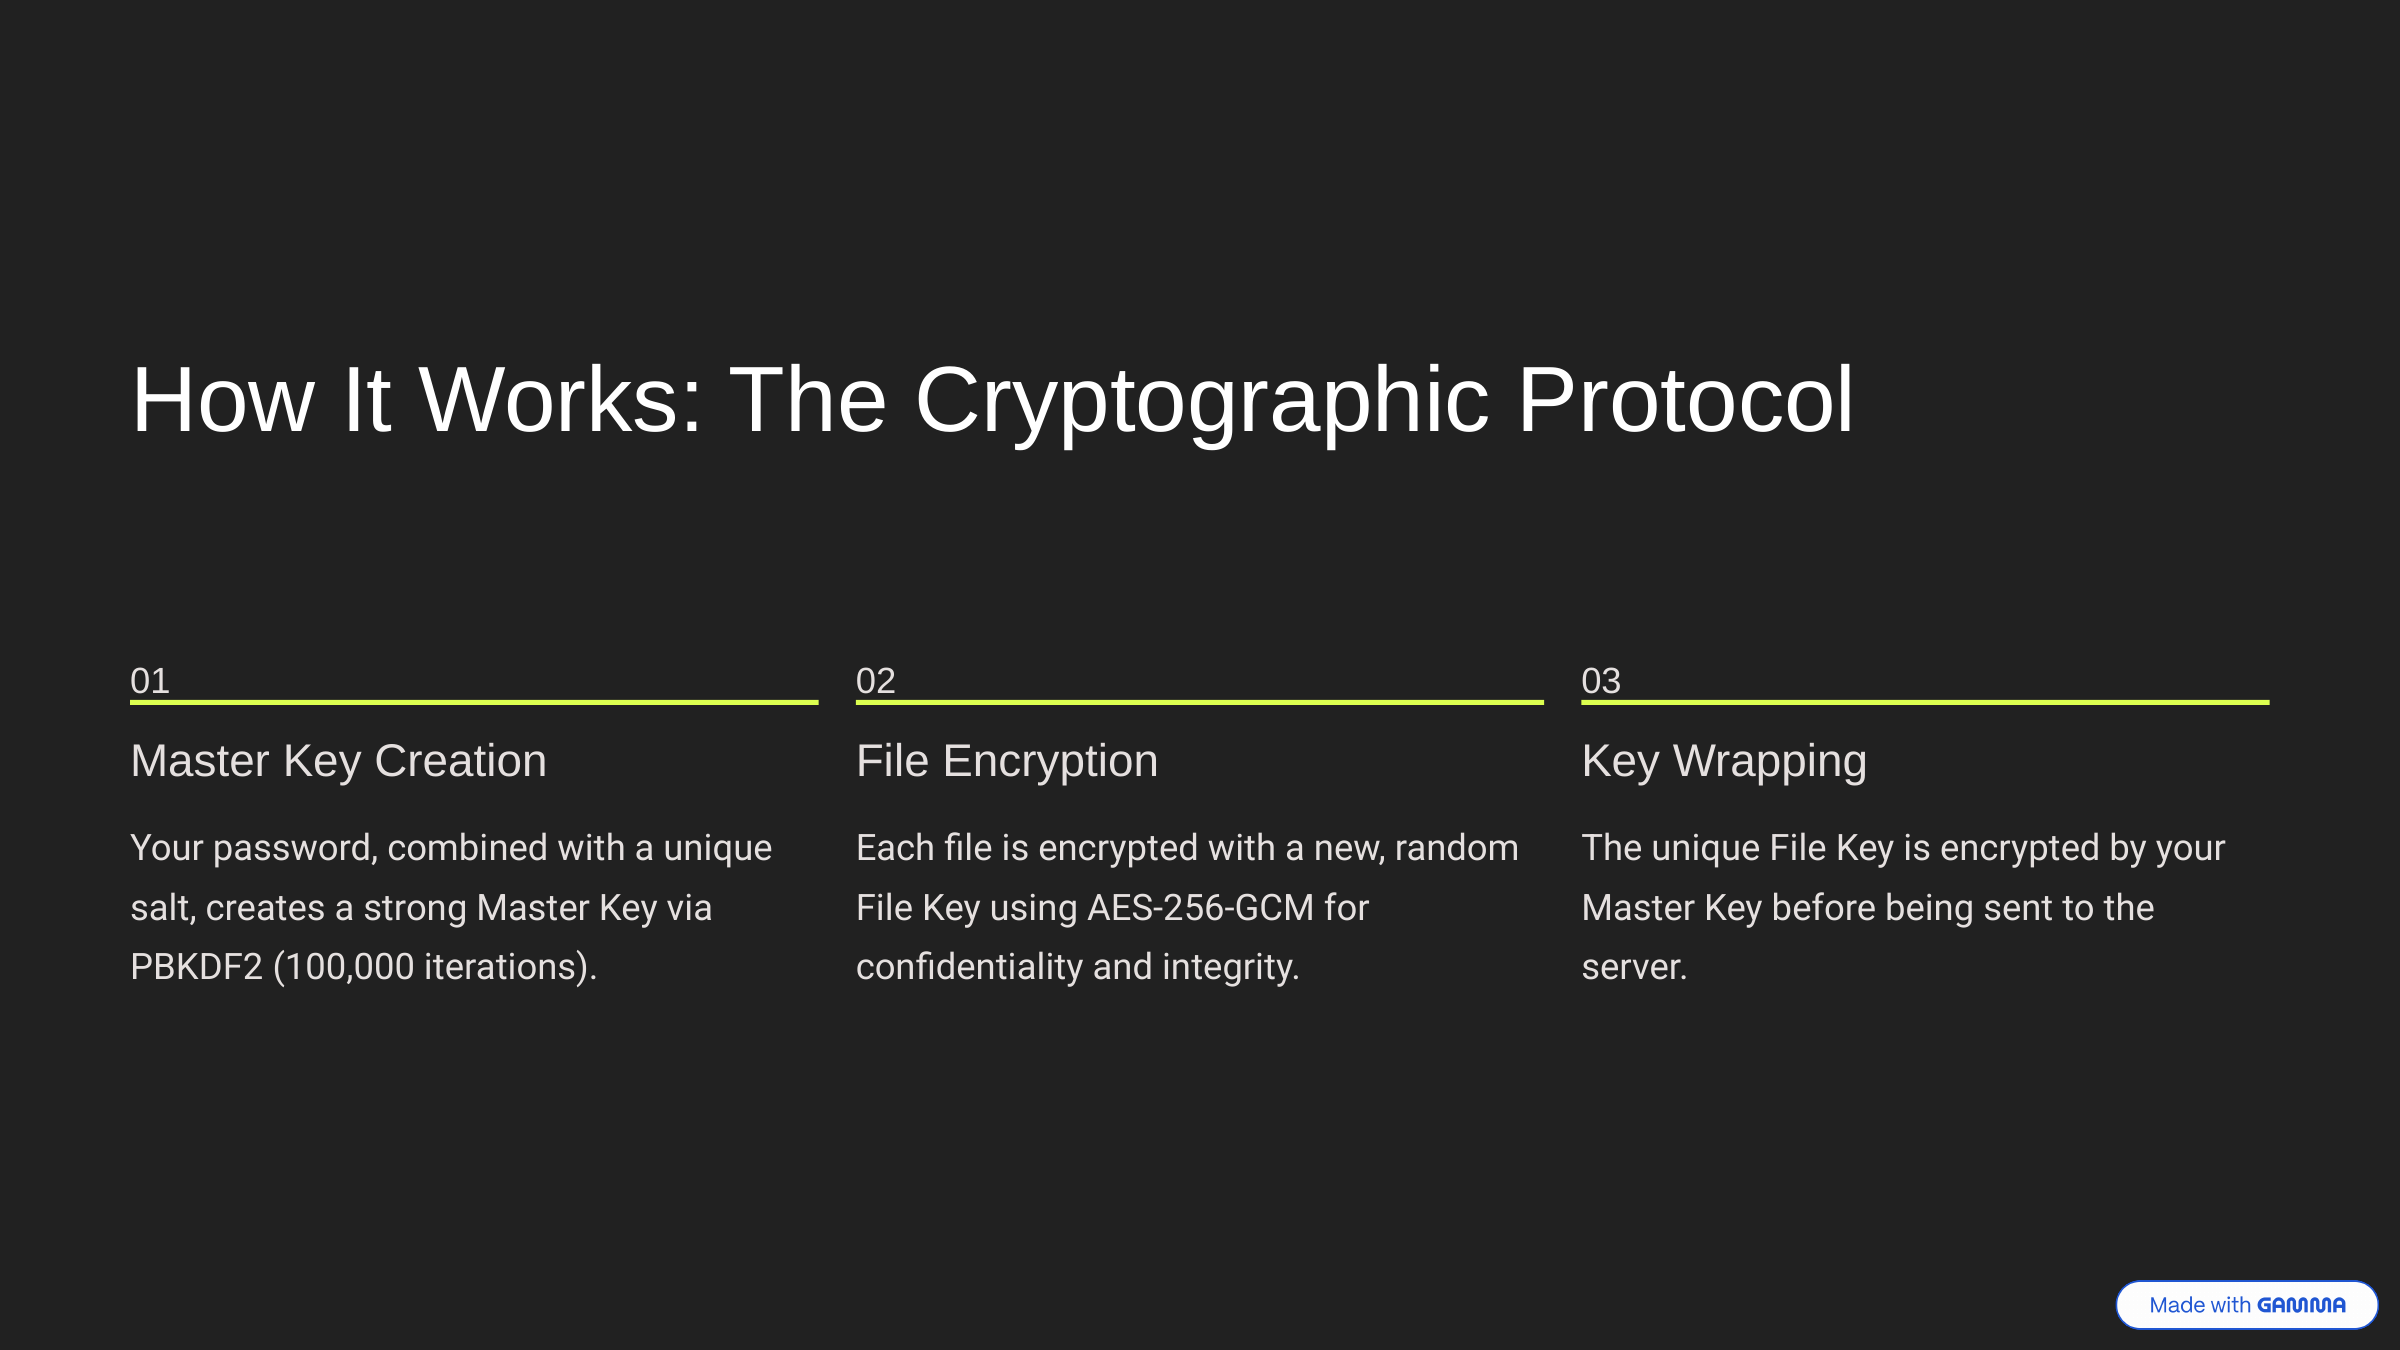

How It Works: The Cryptographic Protocol
01
02
03

Master Key Creation
File Encryption
Key Wrapping
Your password, combined with a unique salt, creates a strong Master Key via PBKDF2 (100,000 iterations).
Each file is encrypted with a new, random File Key using AES-256-GCM for confidentiality and integrity.
The unique File Key is encrypted by your Master Key before being sent to the server.